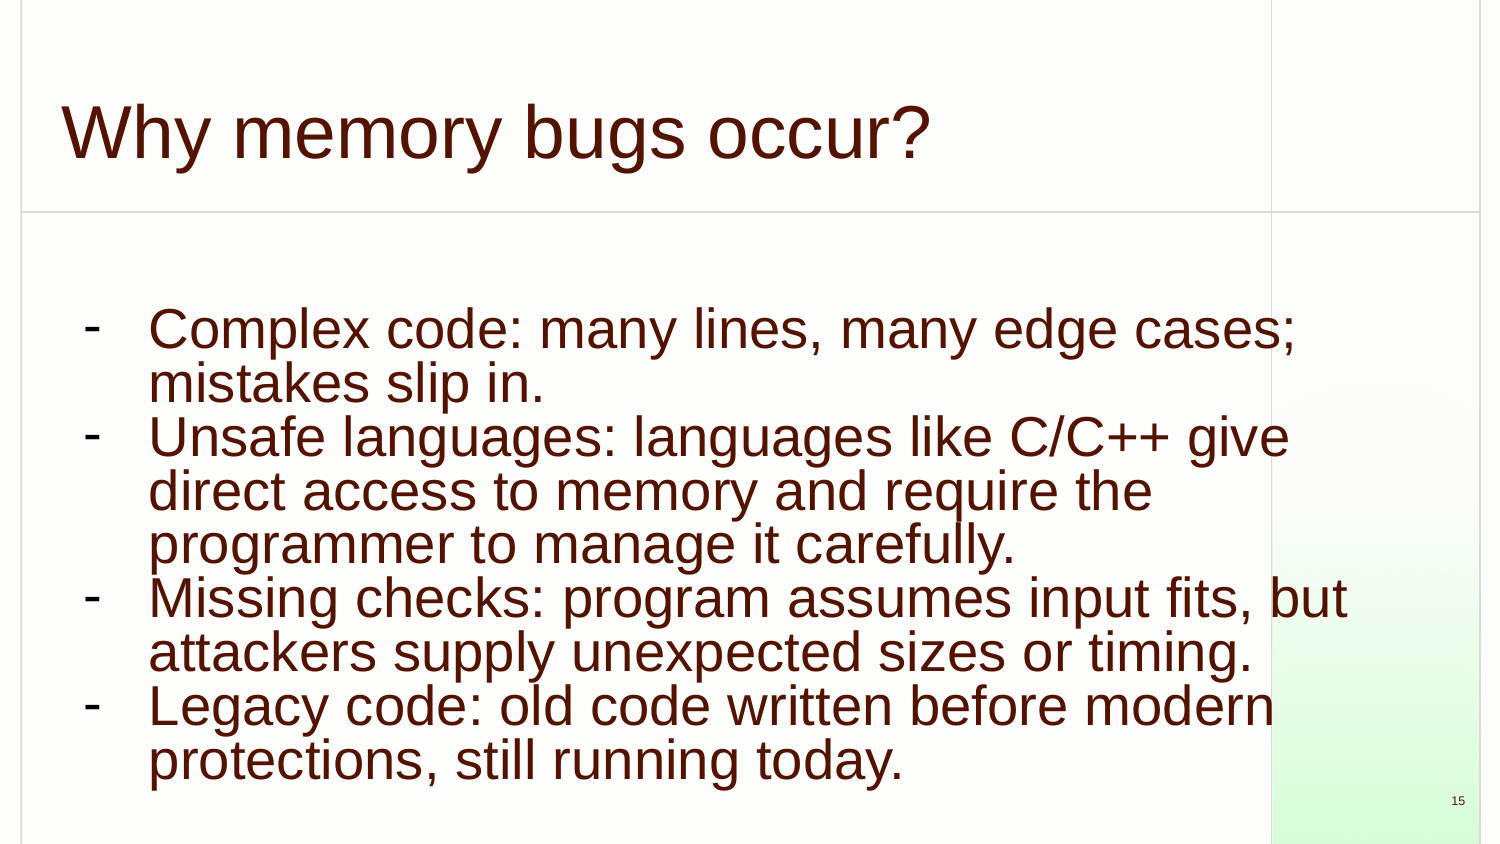

# Why memory bugs occur?
Complex code: many lines, many edge cases; mistakes slip in.
Unsafe languages: languages like C/C++ give direct access to memory and require the programmer to manage it carefully.
Missing checks: program assumes input fits, but attackers supply unexpected sizes or timing.
Legacy code: old code written before modern protections, still running today.
15